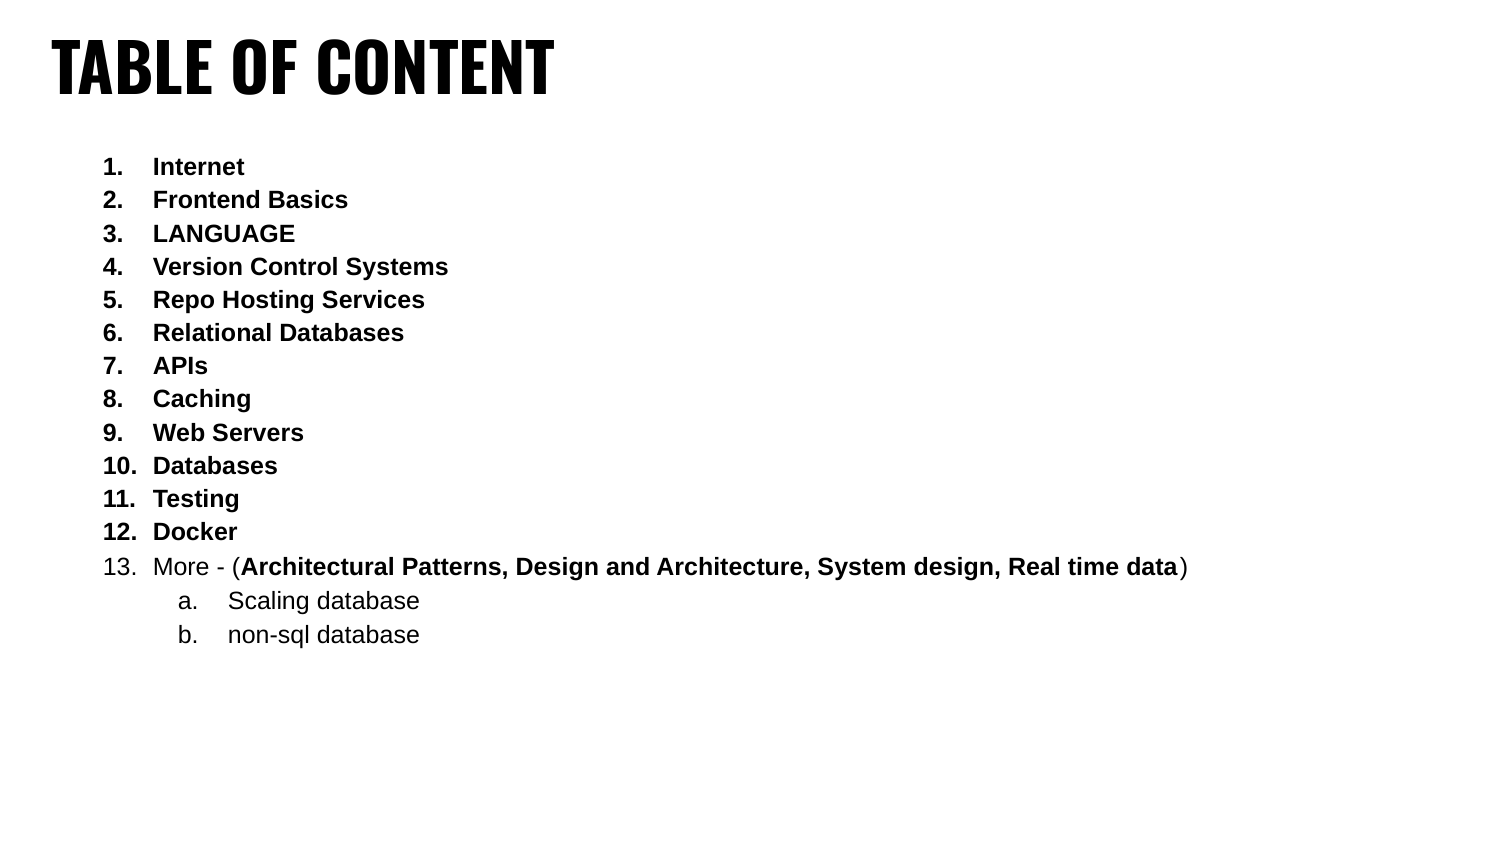

TABLE OF CONTENT
Internet
Frontend Basics
LANGUAGE
Version Control Systems
Repo Hosting Services
Relational Databases
APIs
Caching
Web Servers
Databases
Testing
Docker
More - (Architectural Patterns, Design and Architecture, System design, Real time data)
Scaling database
non-sql database